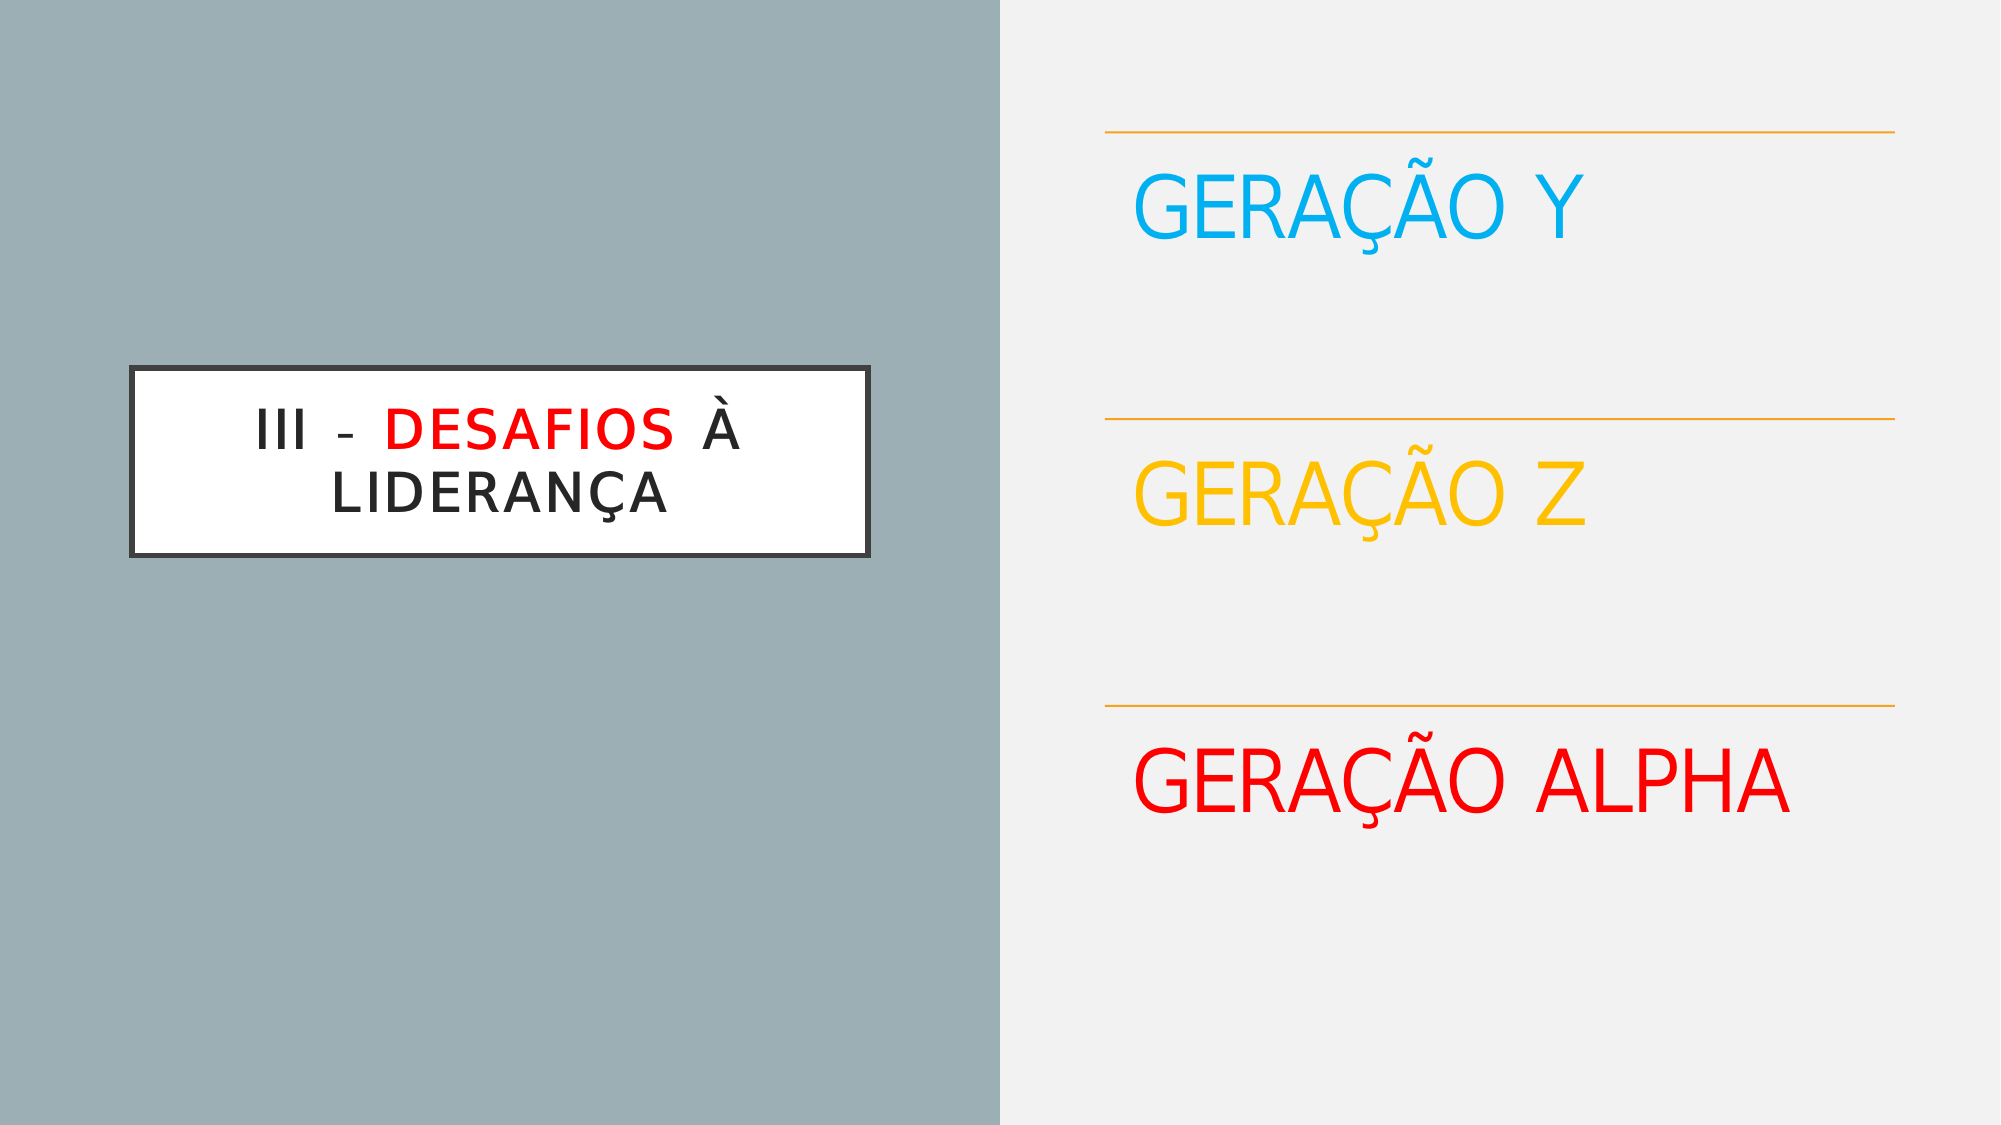

GERAÇÃO Y
GERAÇÃO Z
GERAÇÃO ALPHA
# III - Desafios à Liderança